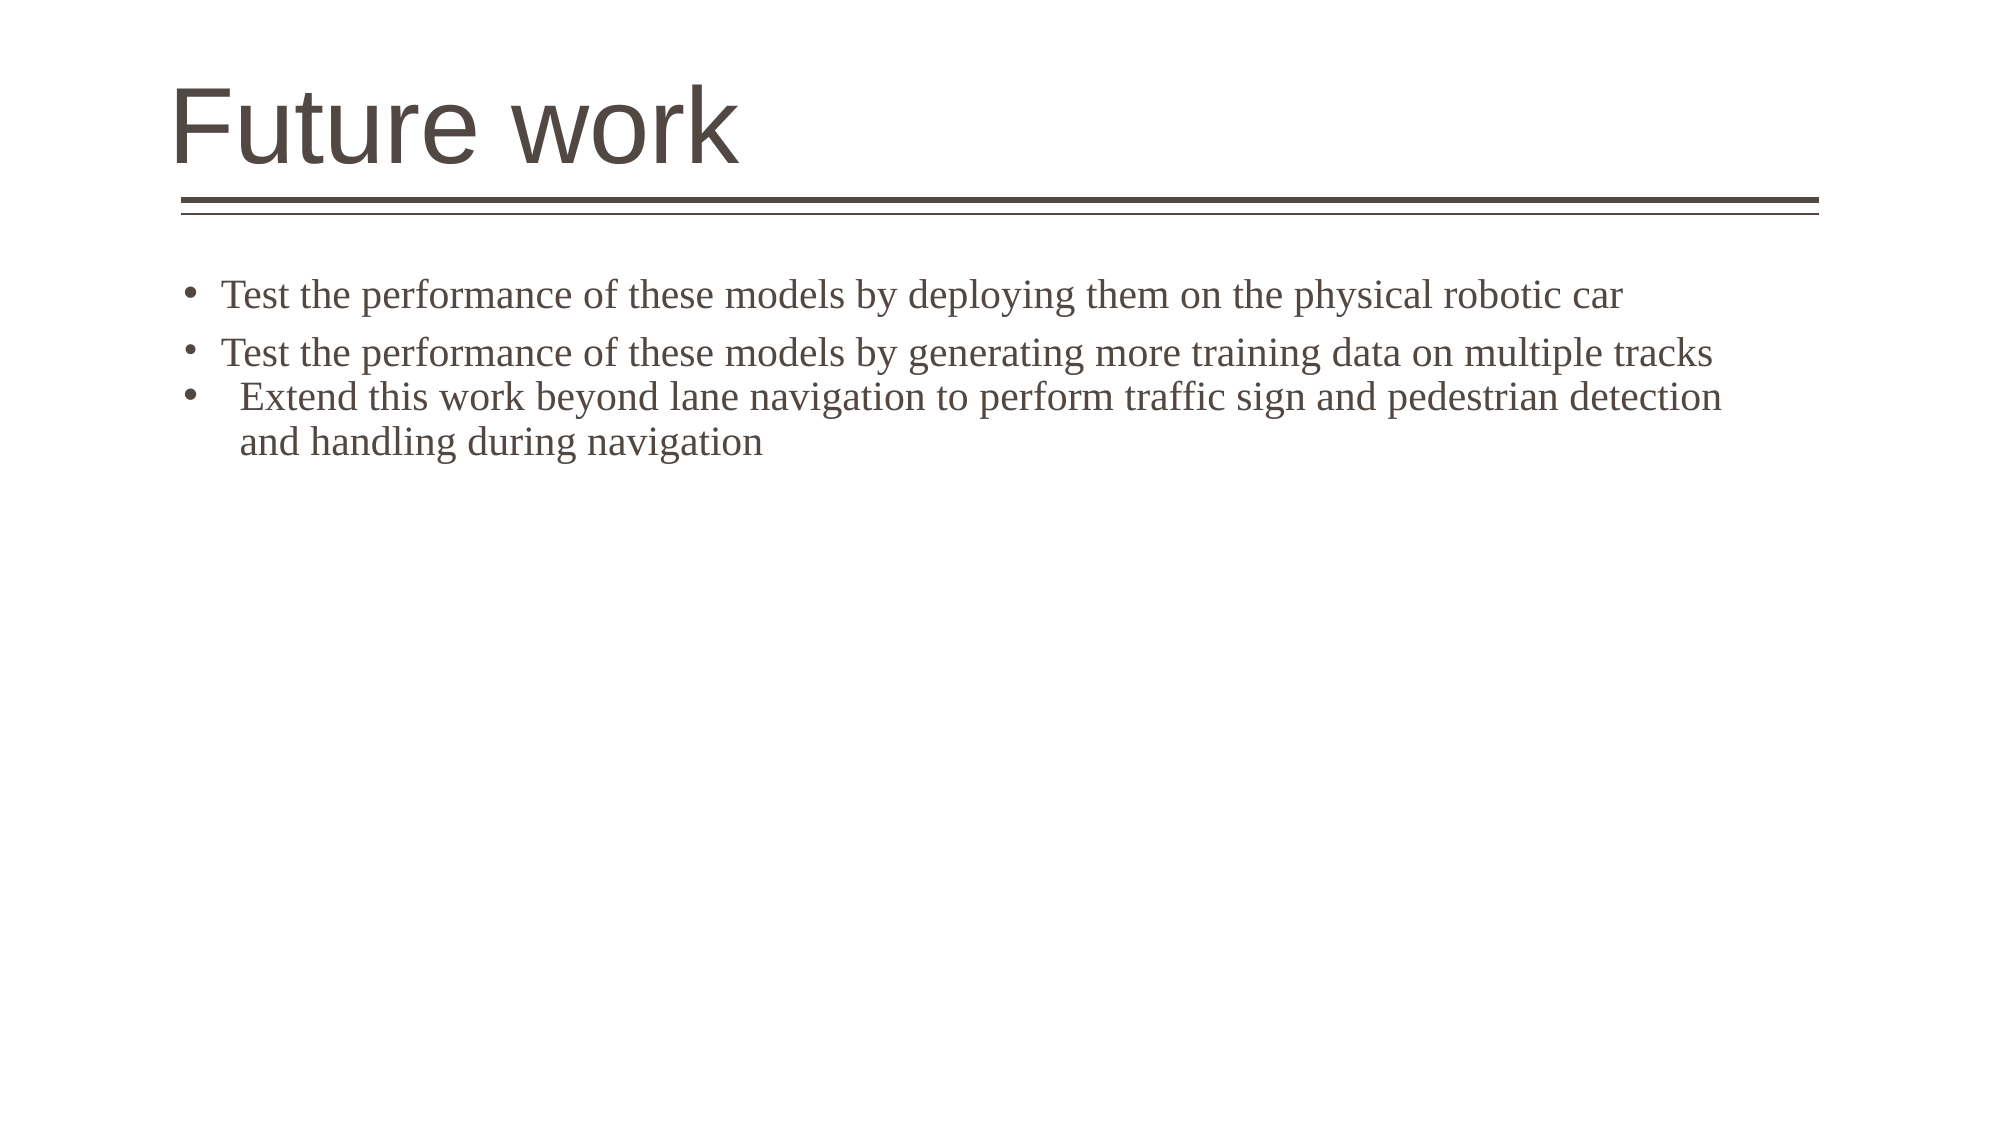

Future work
Test the performance of these models by deploying them on the physical robotic car
Test the performance of these models by generating more training data on multiple tracks
Extend this work beyond lane navigation to perform traffic sign and pedestrian detection and handling during navigation